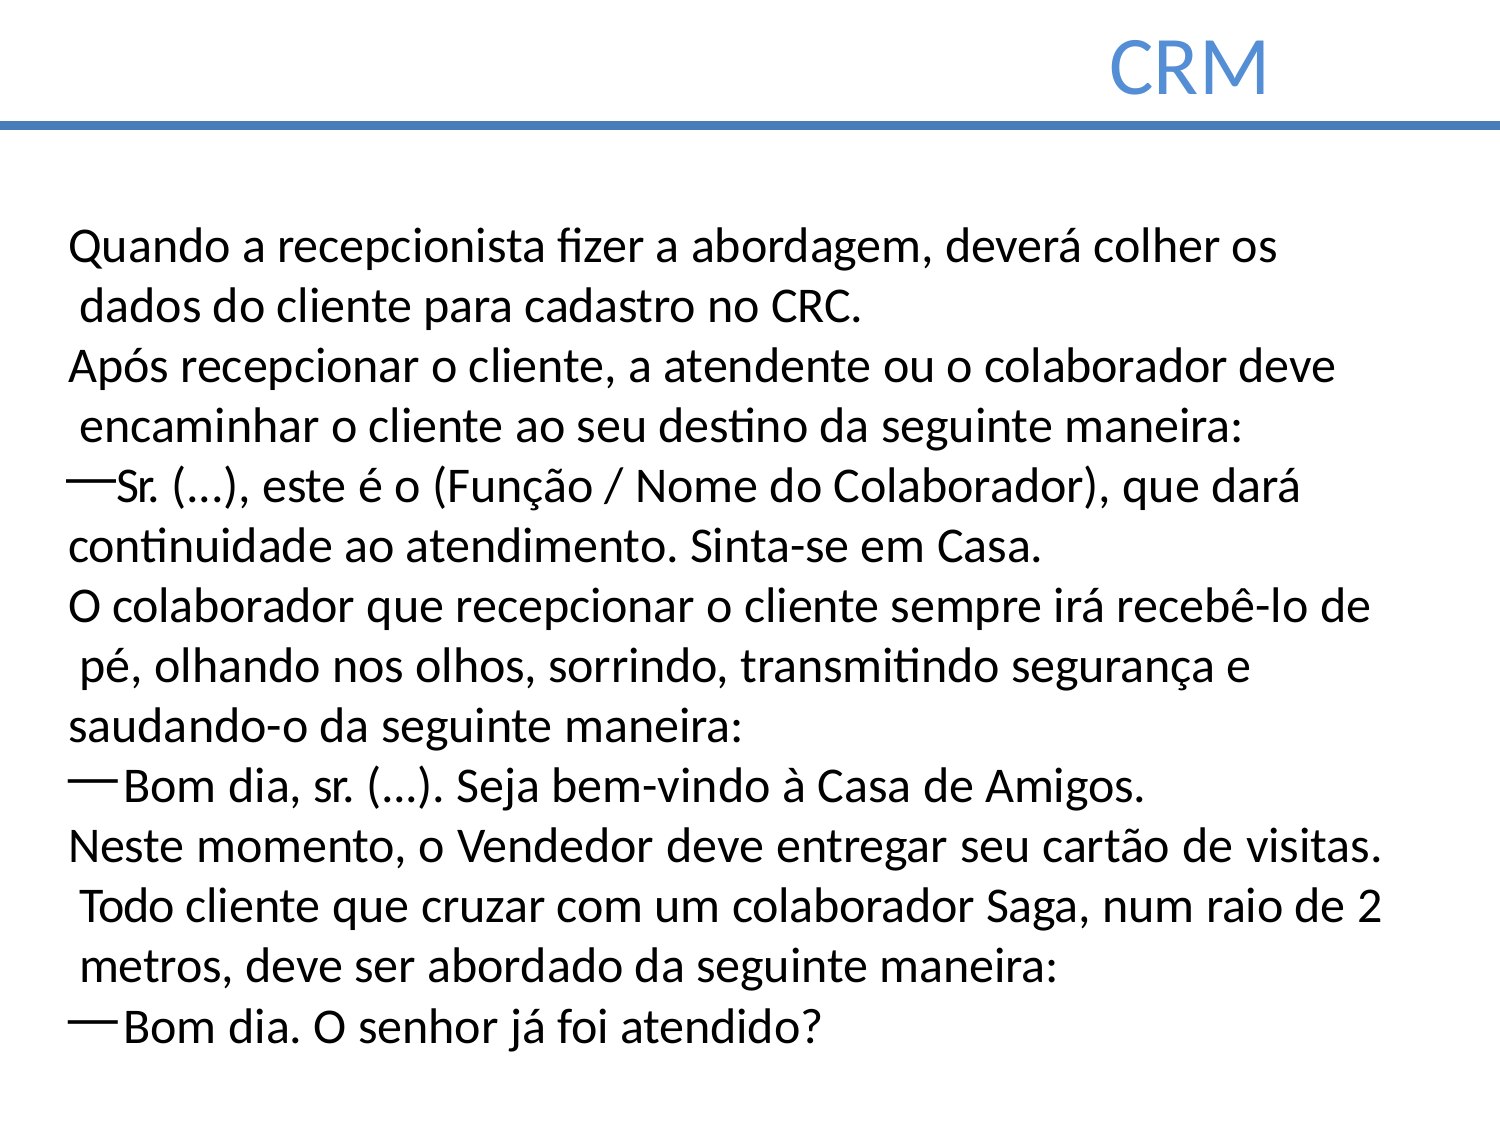

# CRM

Quando a recepcionista fizer a abordagem, deverá colher os  dados do cliente para cadastro no CRC.
Após recepcionar o cliente, a atendente ou o colaborador deve  encaminhar o cliente ao seu destino da seguinte maneira:
Sr. (...), este é o (Função / Nome do Colaborador), que dará  continuidade ao atendimento. Sinta-se em Casa.
O colaborador que recepcionar o cliente sempre irá recebê-lo de  pé, olhando nos olhos, sorrindo, transmitindo segurança e  saudando-o da seguinte maneira:
Bom dia, sr. (...). Seja bem-vindo à Casa de Amigos.
Neste momento, o Vendedor deve entregar seu cartão de visitas.  Todo cliente que cruzar com um colaborador Saga, num raio de 2  metros, deve ser abordado da seguinte maneira:
Bom dia. O senhor já foi atendido?